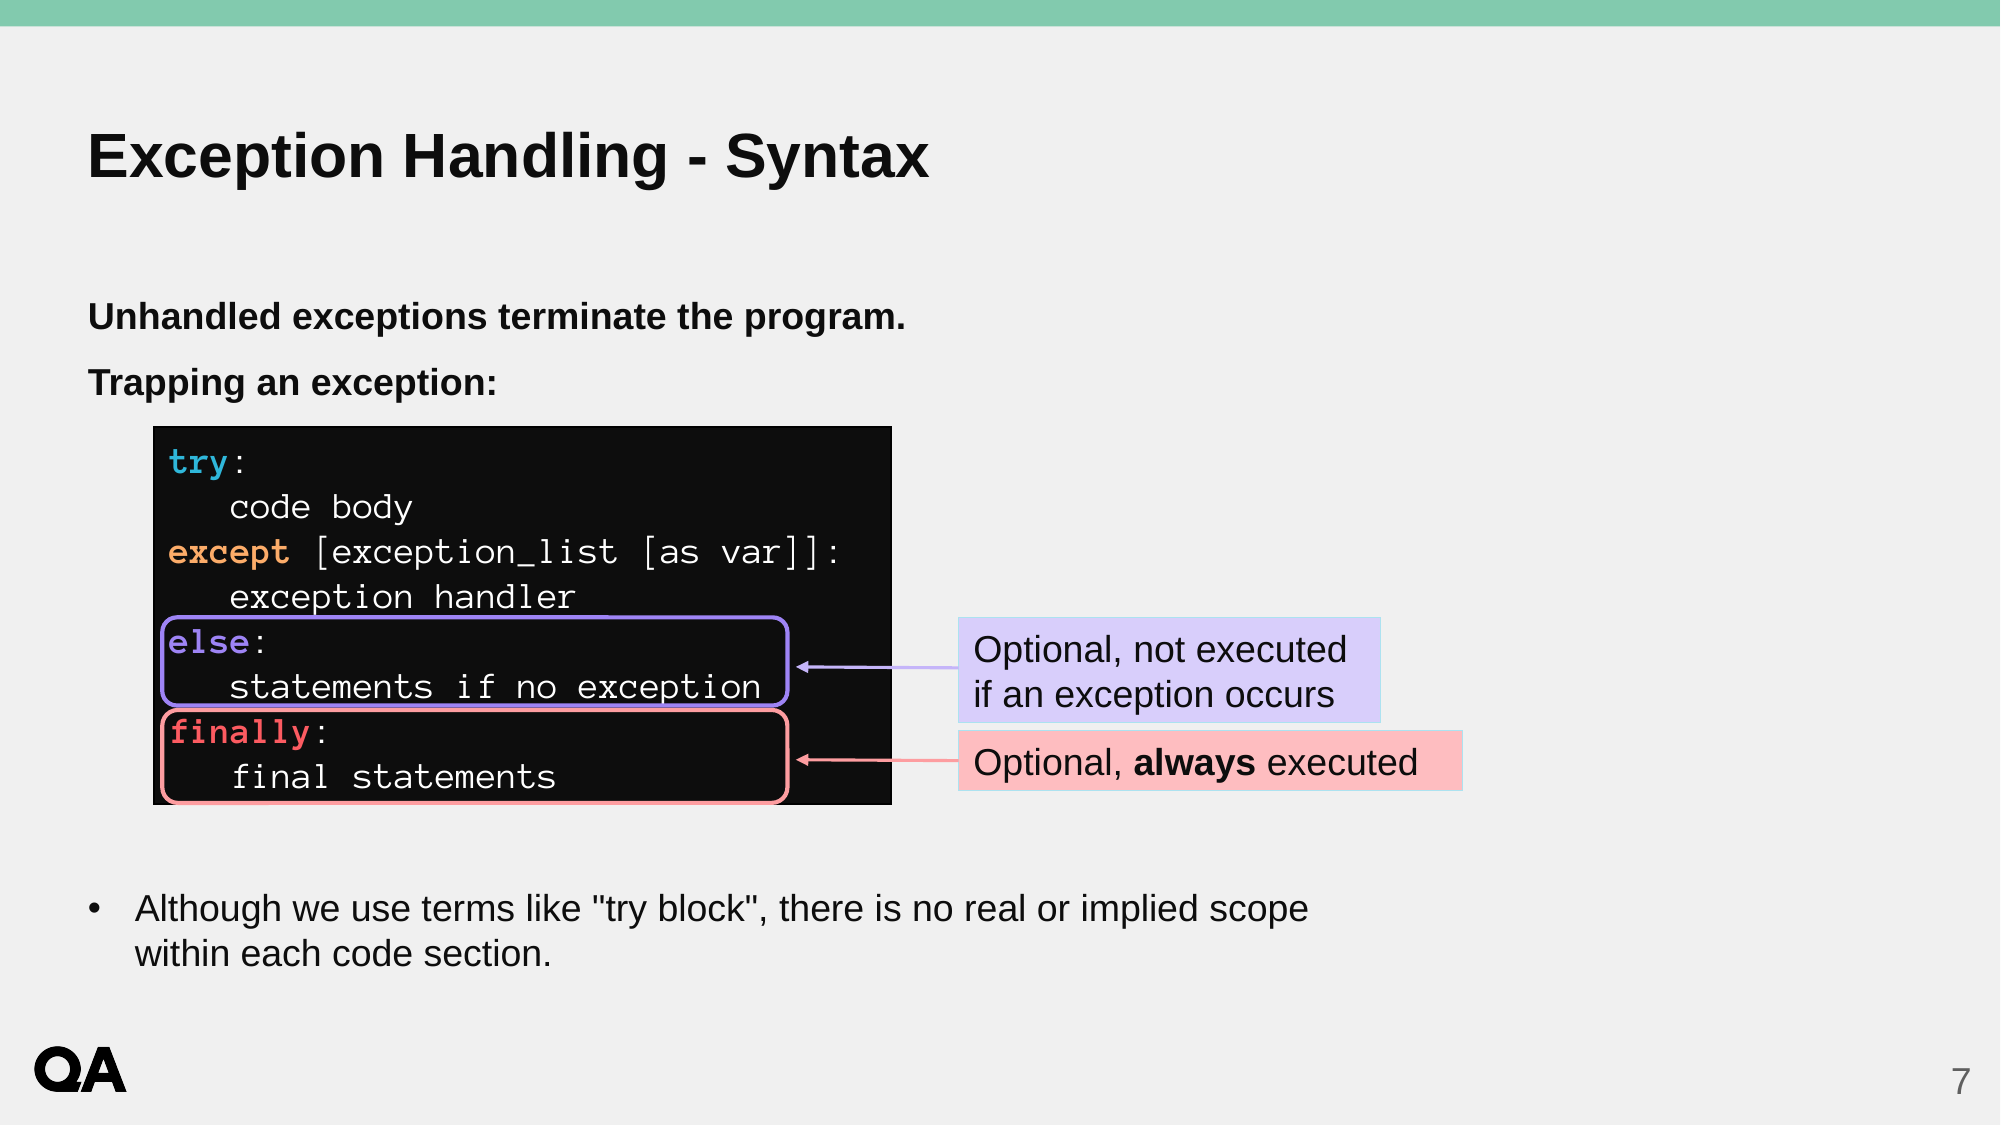

# Exception Handling - Syntax
Unhandled exceptions terminate the program.
Trapping an exception:

Although we use terms like "try block", there is no real or implied scope within each code section.

try:
   code body
except [exception_list [as var]]:
   exception handler
else:
   statements if no exception
finally:
   final statements

Optional, not executed if an exception occurs

Optional, always executed

7